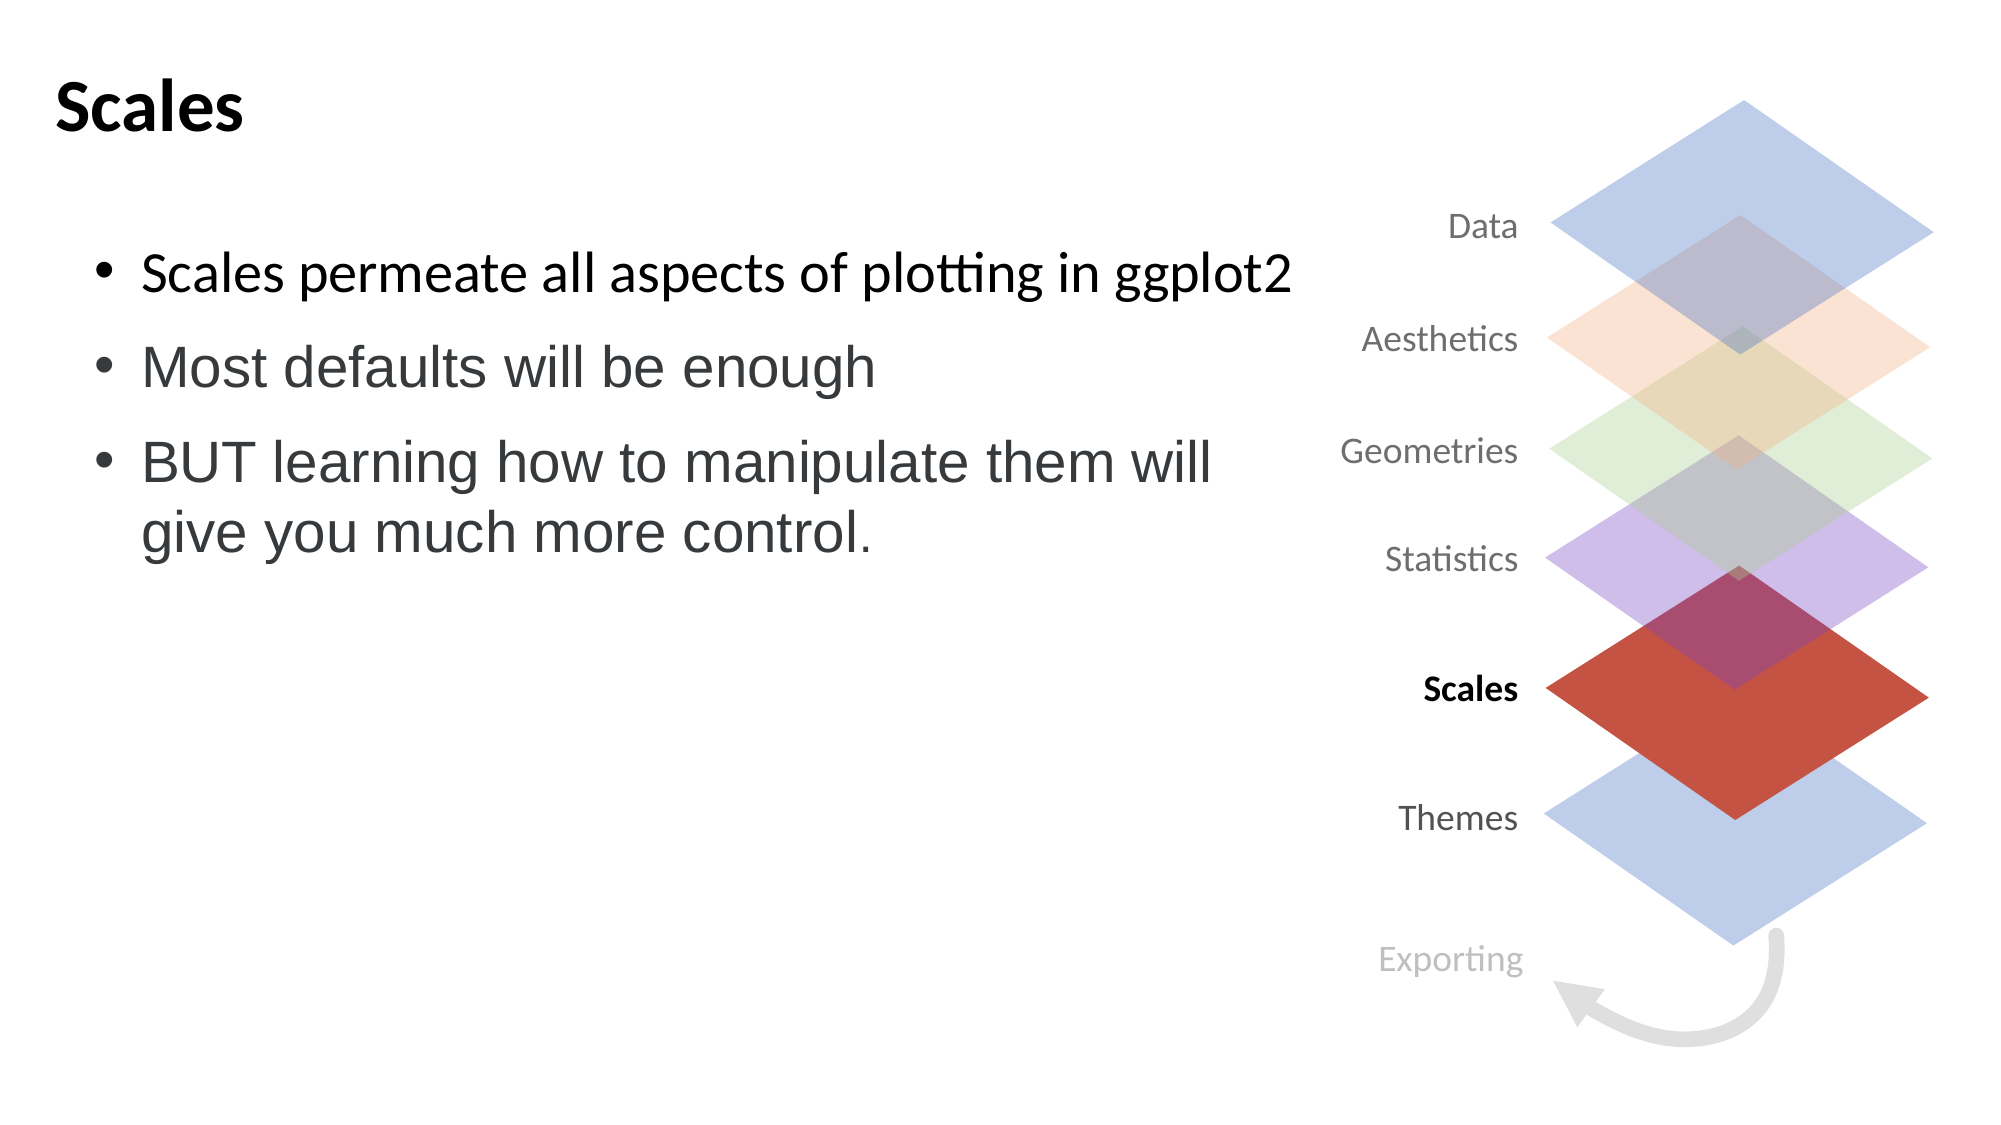

Scales

Data
Scales permeate all aspects of plotting in ggplot2
Most defaults will be enough
BUT learning how to manipulate them will give you much more control.

Aesthetics

Geometries

Statistics

Scales

Themes

Exporting